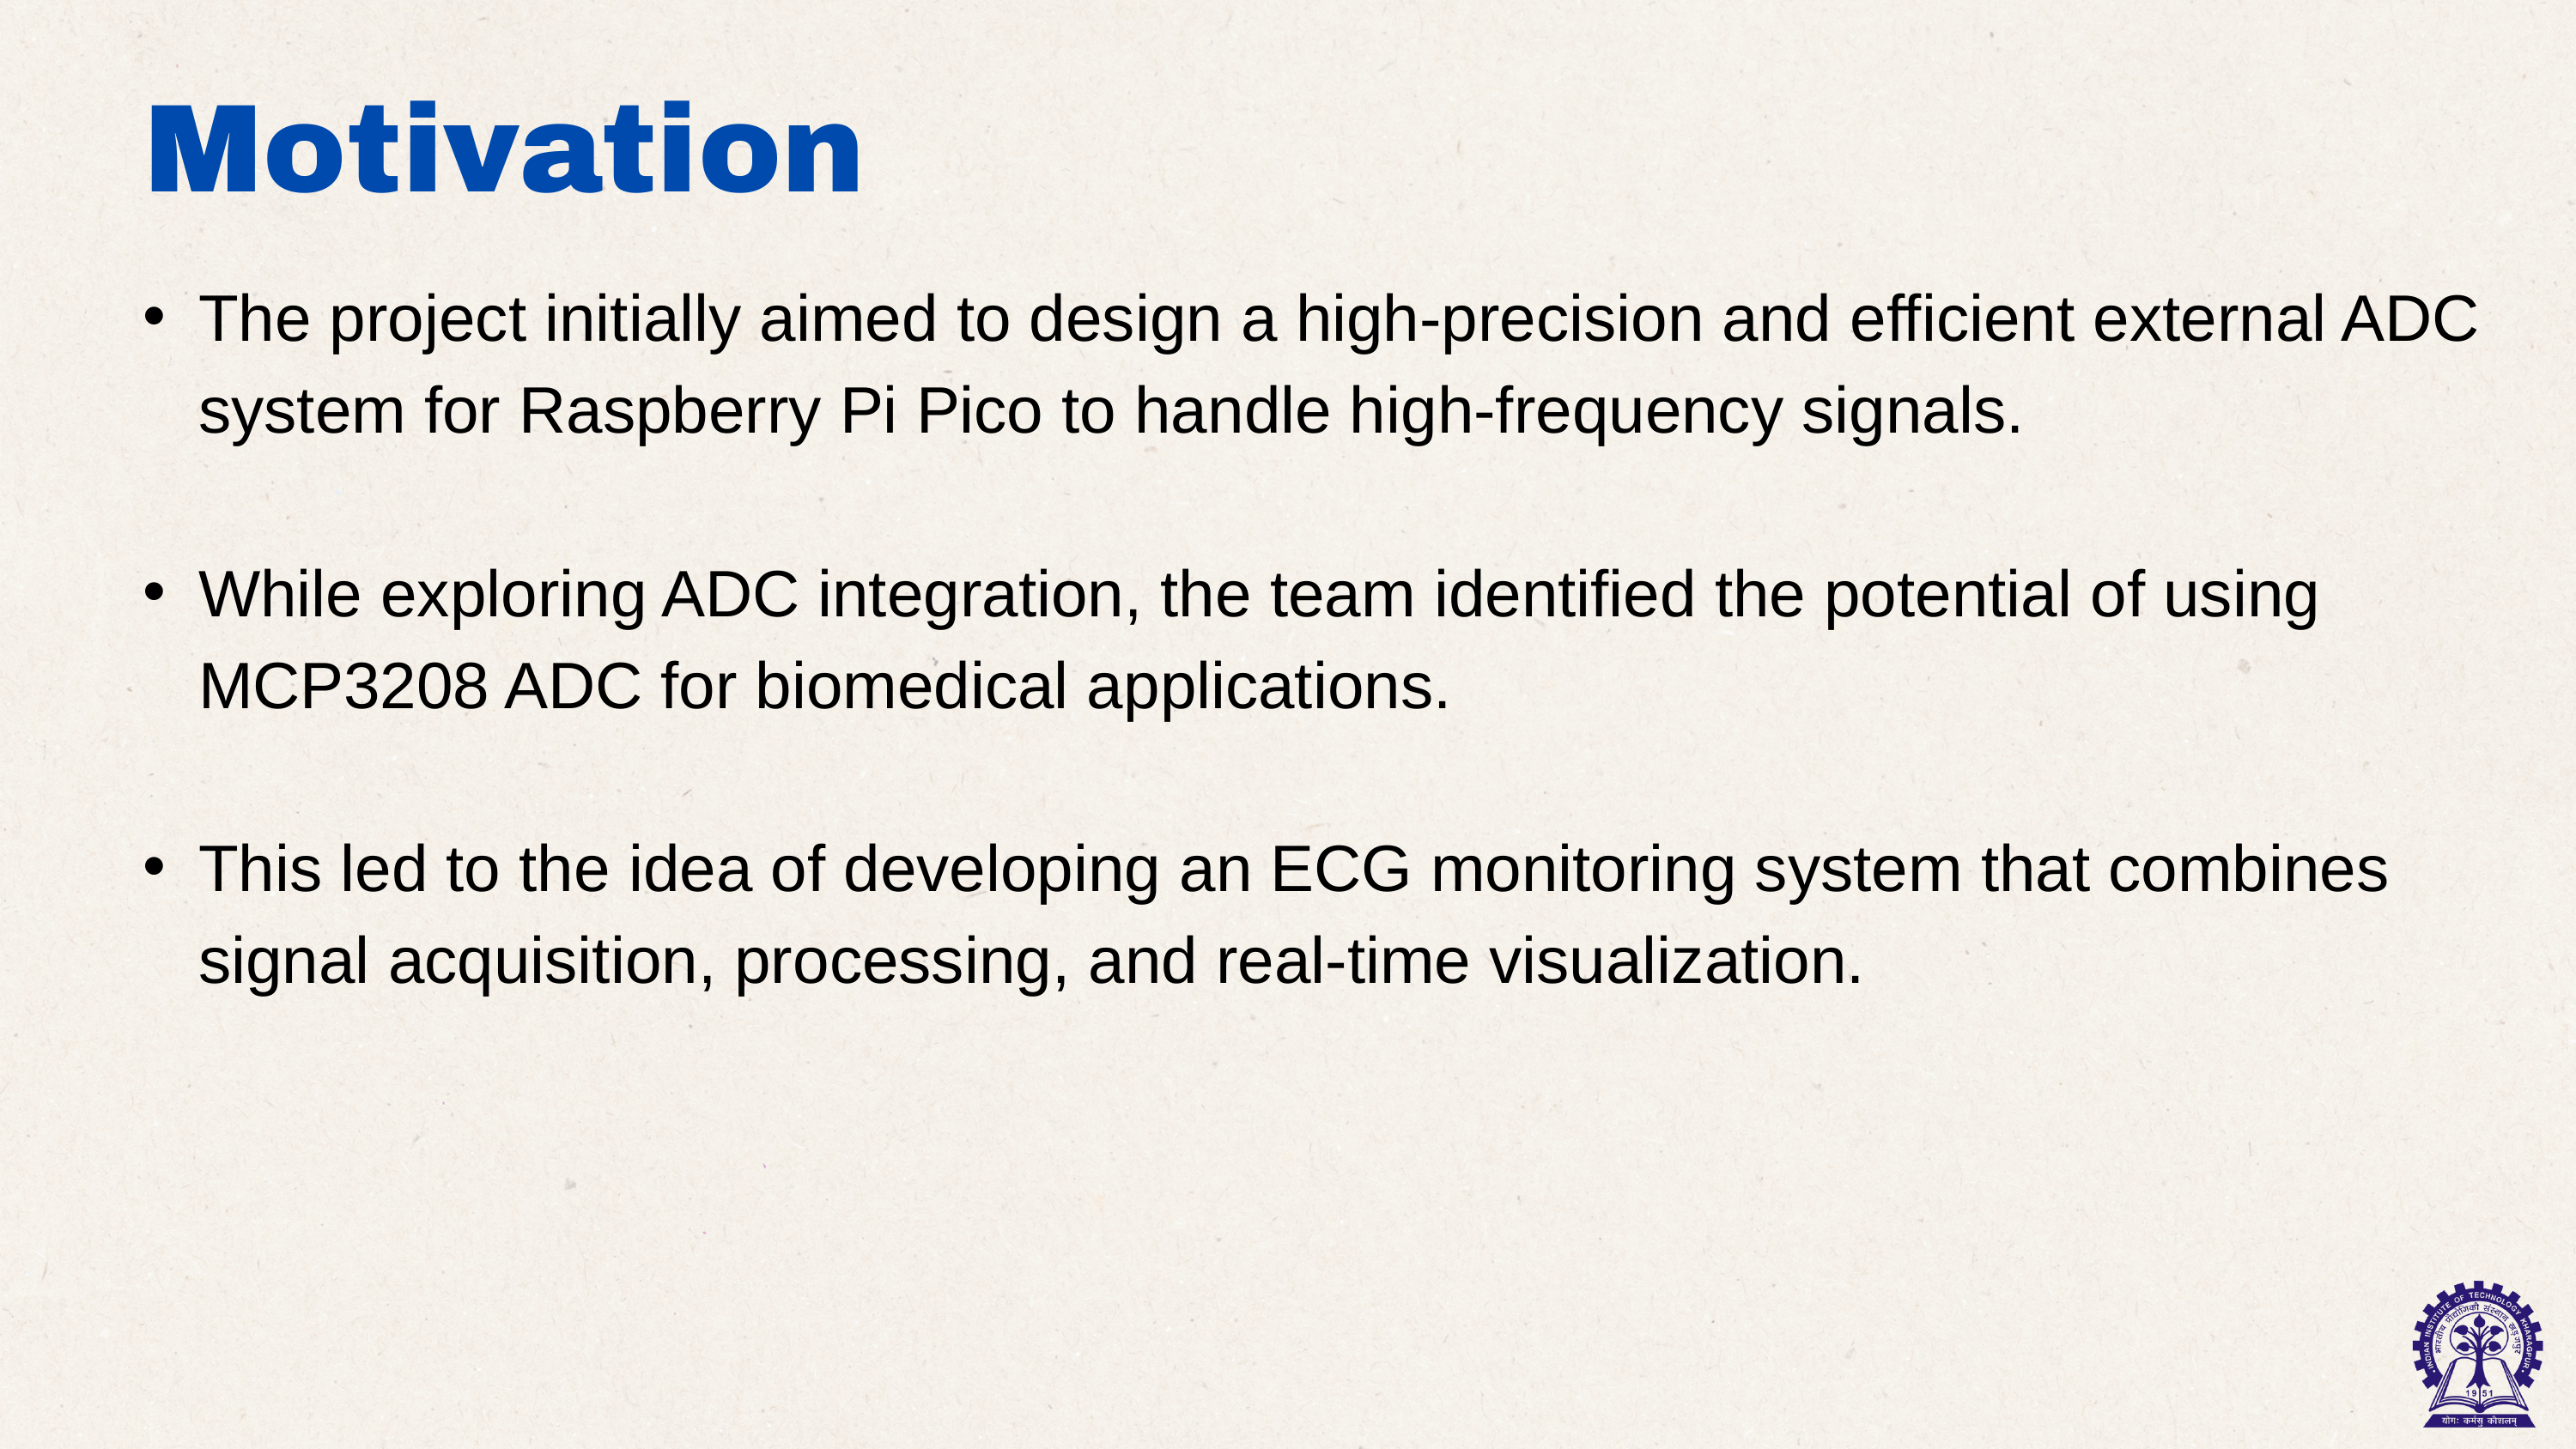

Motivation
The project initially aimed to design a high-precision and efficient external ADC system for Raspberry Pi Pico to handle high-frequency signals.

While exploring ADC integration, the team identified the potential of using MCP3208 ADC for biomedical applications.

This led to the idea of developing an ECG monitoring system that combines signal acquisition, processing, and real-time visualization.